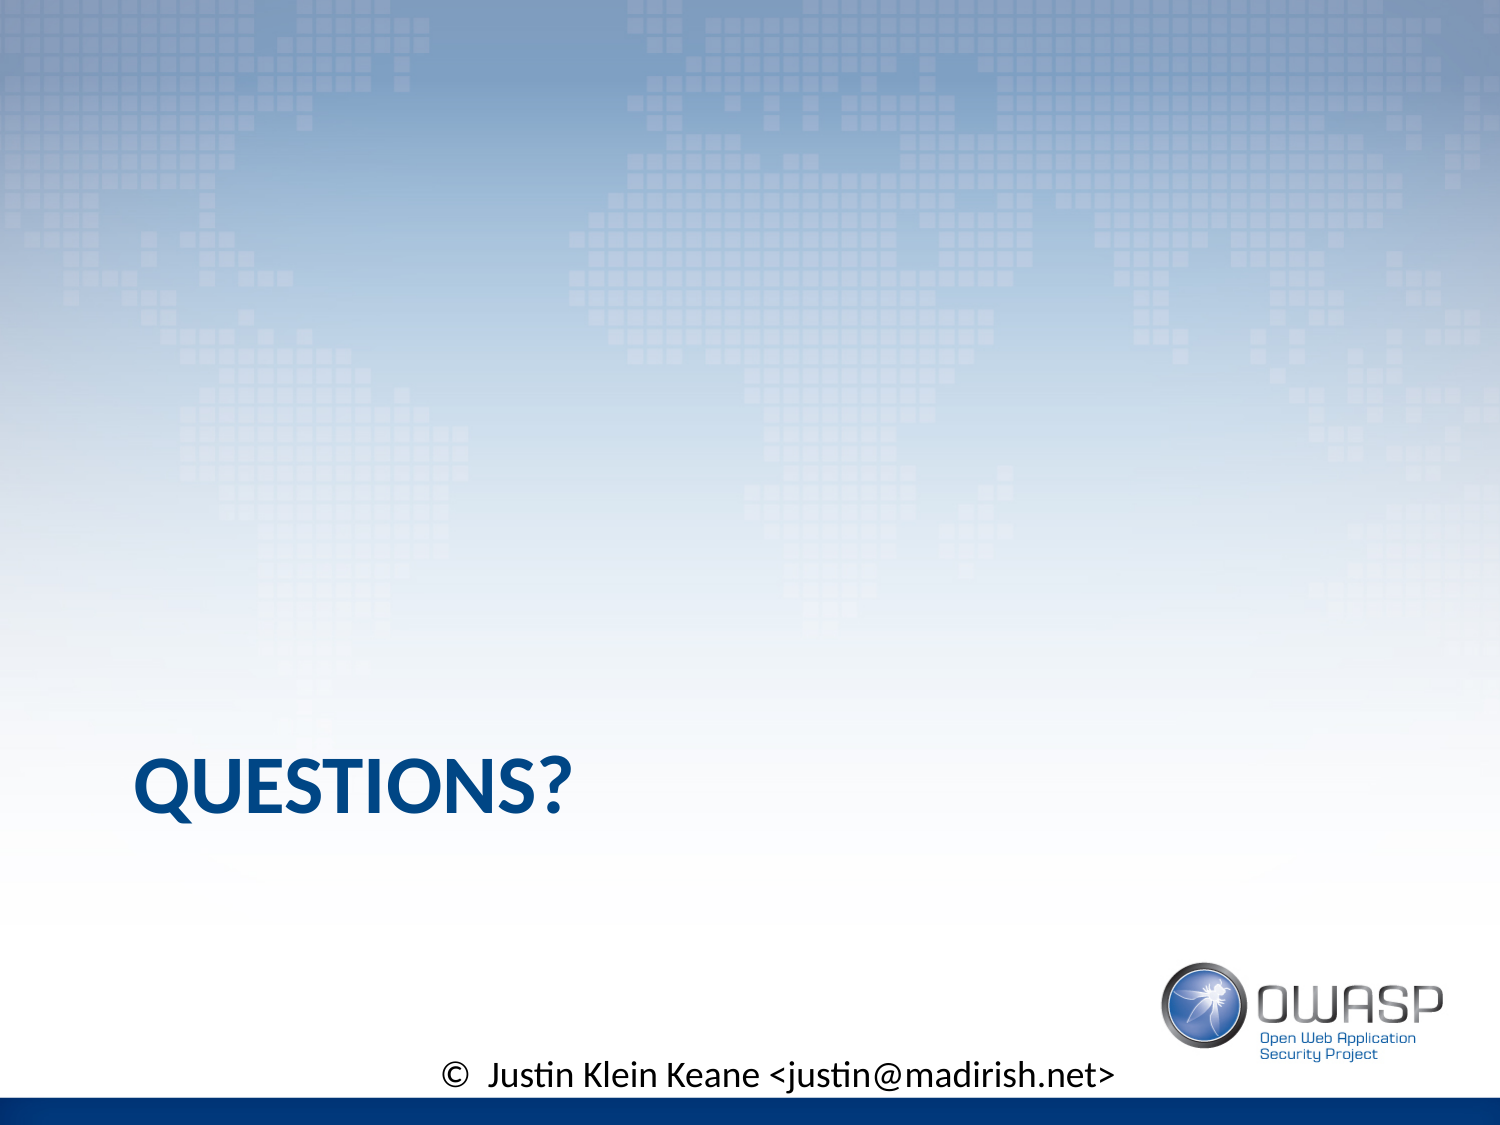

# Questions?
©  Justin Klein Keane <justin@madirish.net>